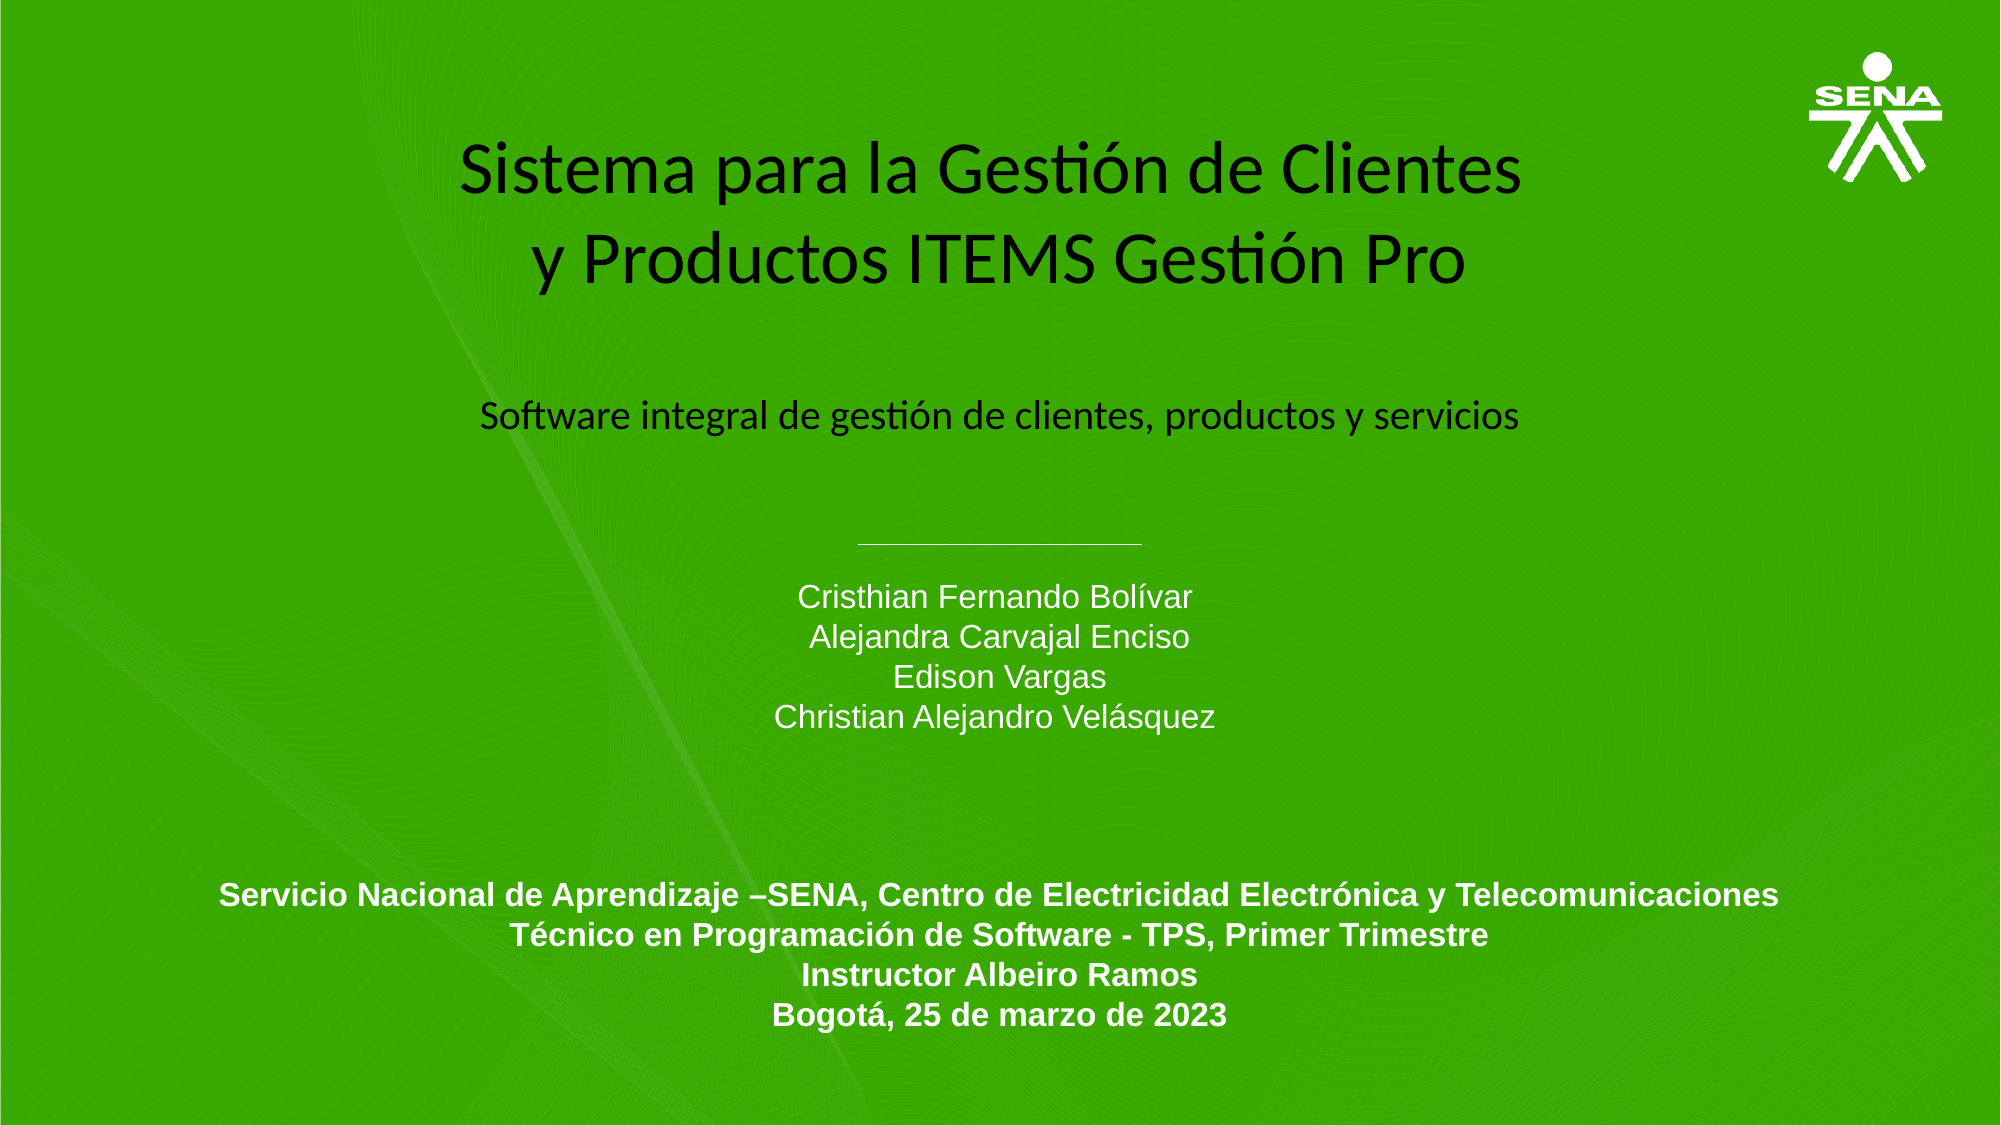

Sistema para la Gestión de Clientes
y Productos ITEMS Gestión Pro

Software integral de gestión de clientes, productos y servicios
Cristhian Fernando Bolívar
Alejandra Carvajal Enciso
Edison Vargas
Christian Alejandro Velásquez
Servicio Nacional de Aprendizaje –SENA, Centro de Electricidad Electrónica y Telecomunicaciones
Técnico en Programación de Software - TPS, Primer Trimestre
Instructor Albeiro Ramos
Bogotá, 25 de marzo de 2023